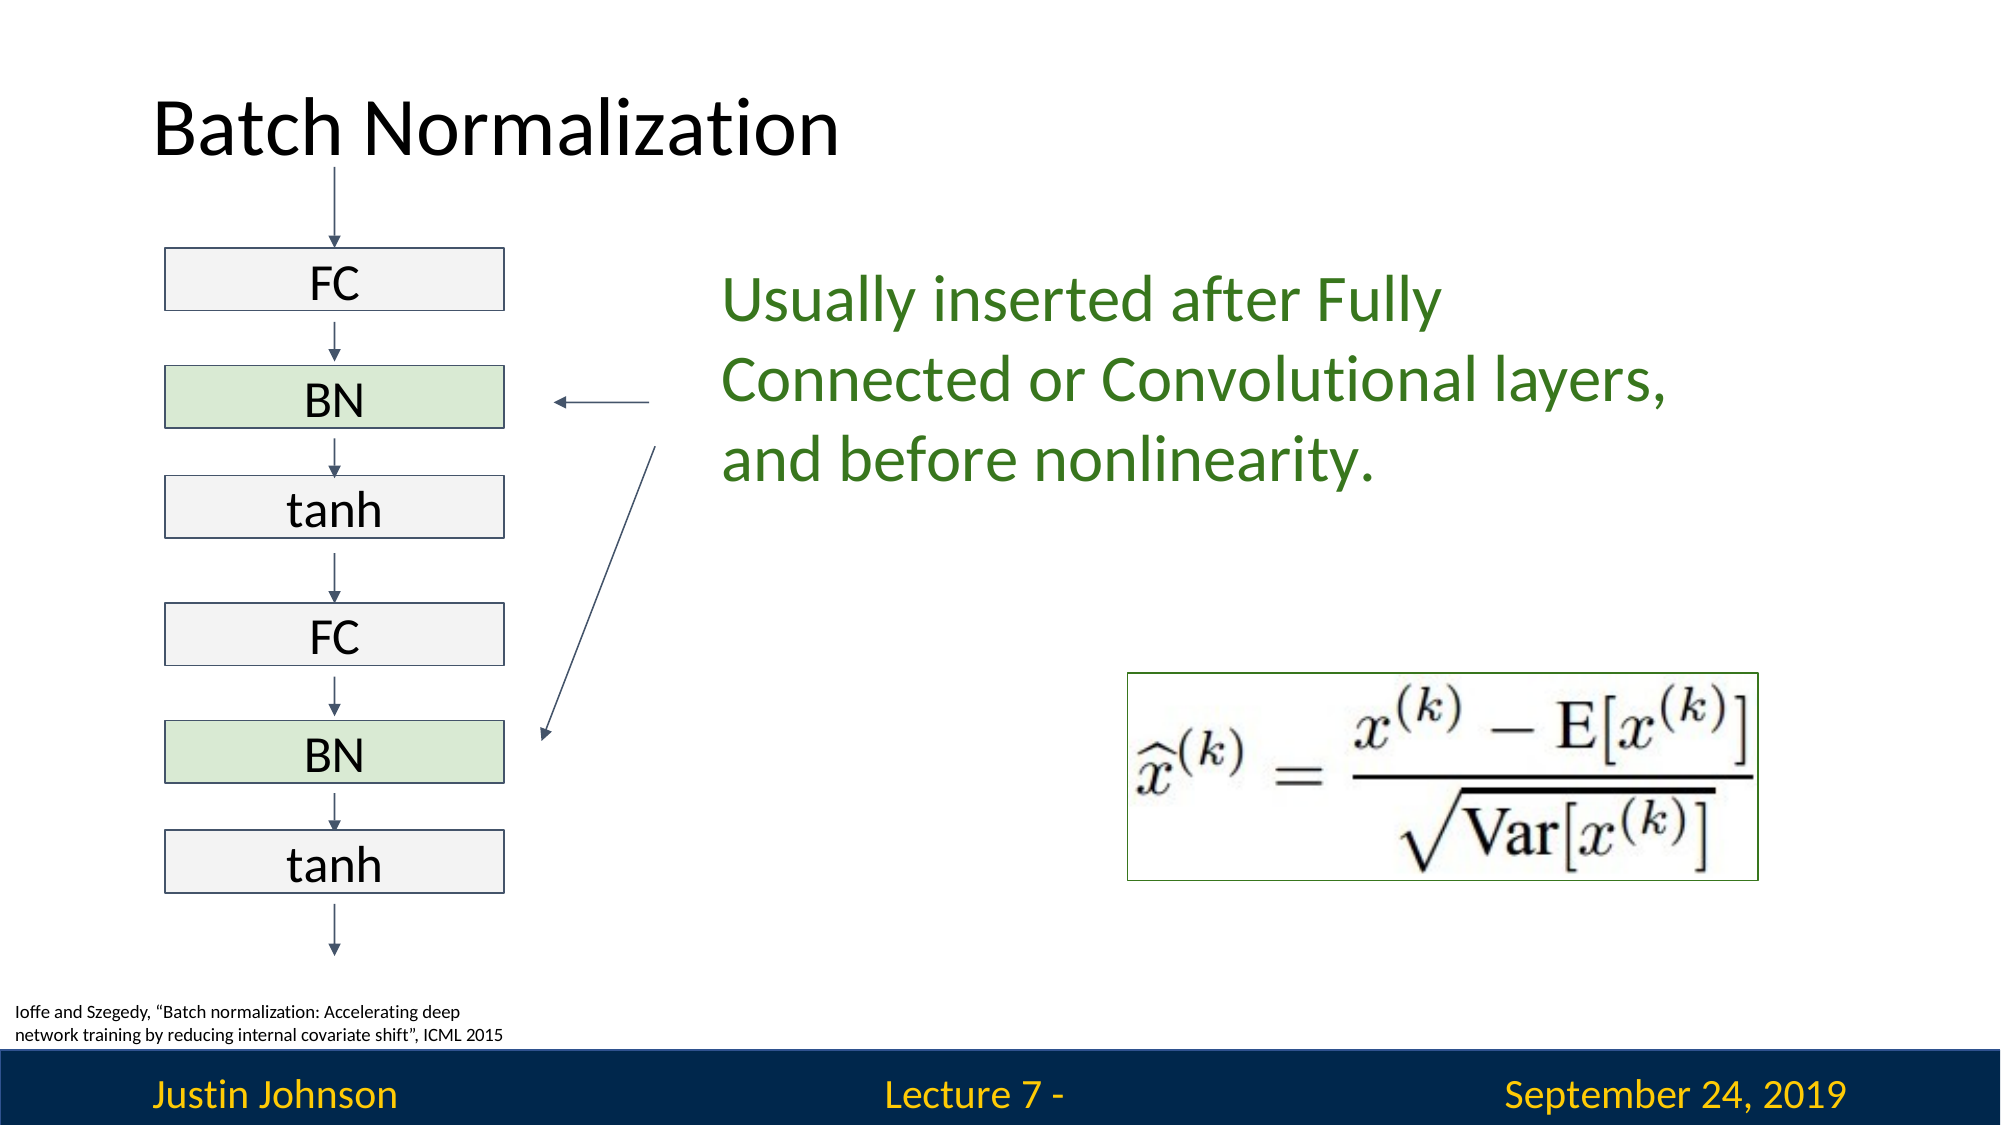

# Batch Normalization

FC
Usually inserted after Fully Connected or Convolutional layers, and before nonlinearity.

BN

tanh

FC

BN

tanh

Ioffe and Szegedy, “Batch normalization: Accelerating deep network training by reducing internal covariate shift”, ICML 2015
Justin Johnson
September 24, 2019
Lecture 7 - 211